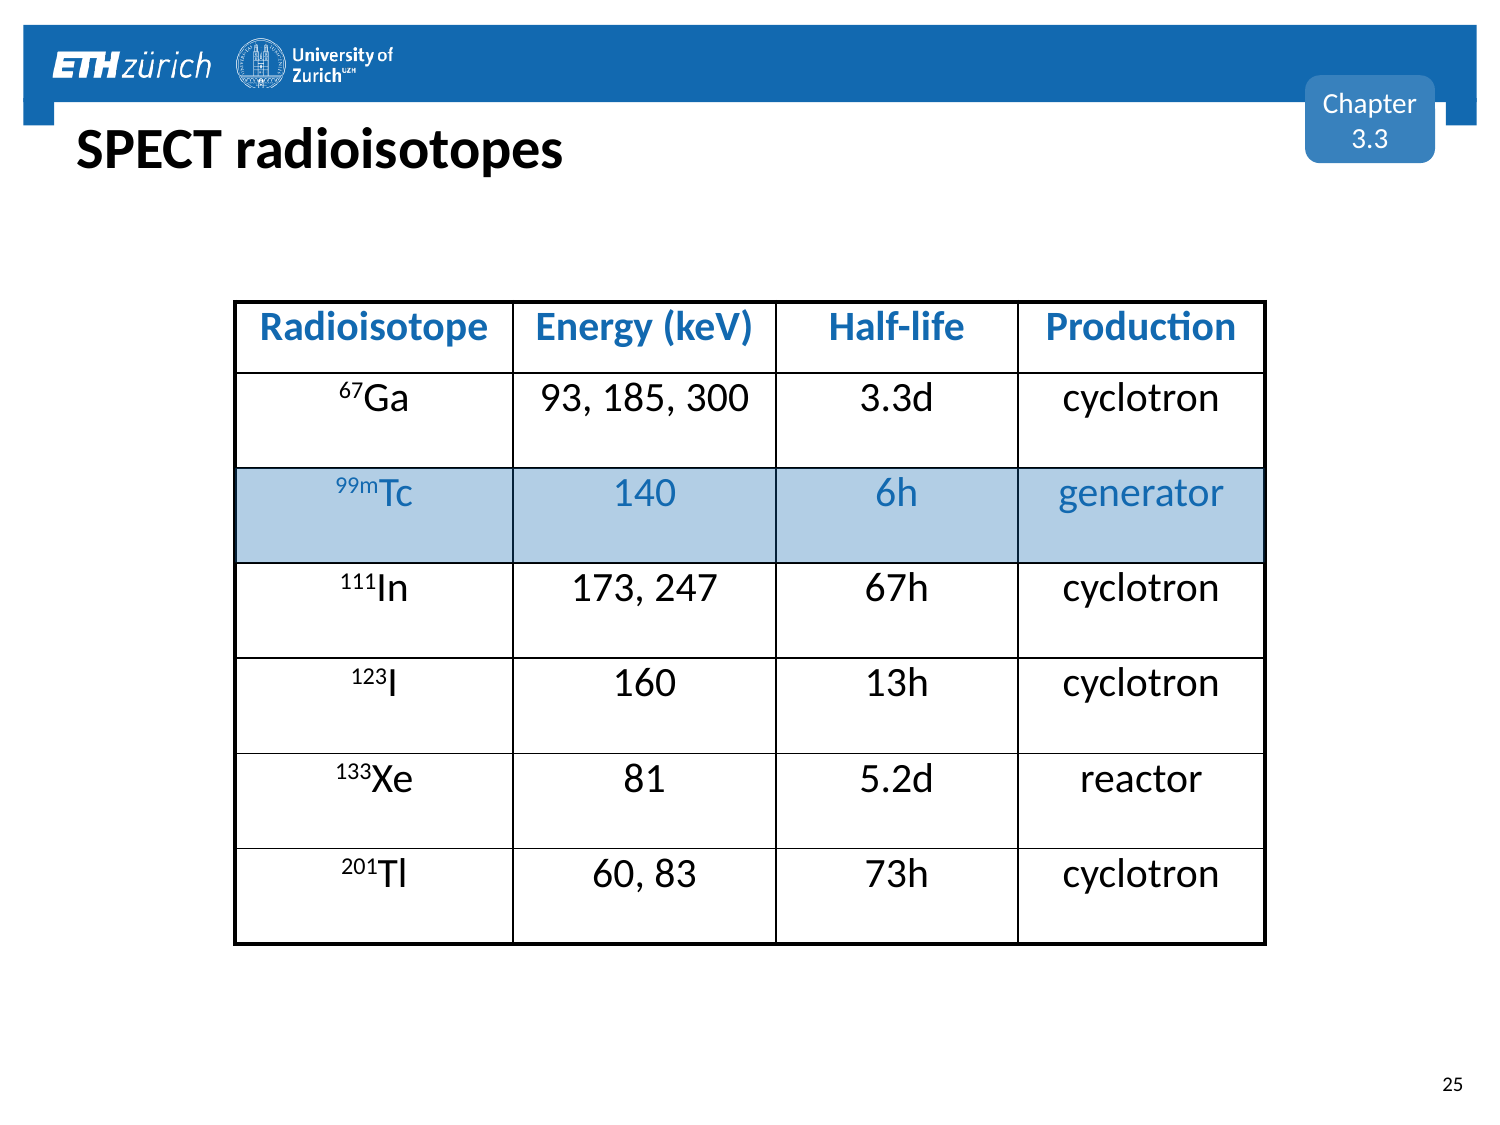

Chapter
3.3
# SPECT radioisotopes
| Radioisotope | Energy (keV) | Half-life | Production |
| --- | --- | --- | --- |
| 67Ga | 93, 185, 300 | 3.3d | cyclotron |
| 99mTc | 140 | 6h | generator |
| 111In | 173, 247 | 67h | cyclotron |
| 123I | 160 | 13h | cyclotron |
| 133Xe | 81 | 5.2d | reactor |
| 201Tl | 60, 83 | 73h | cyclotron |

25